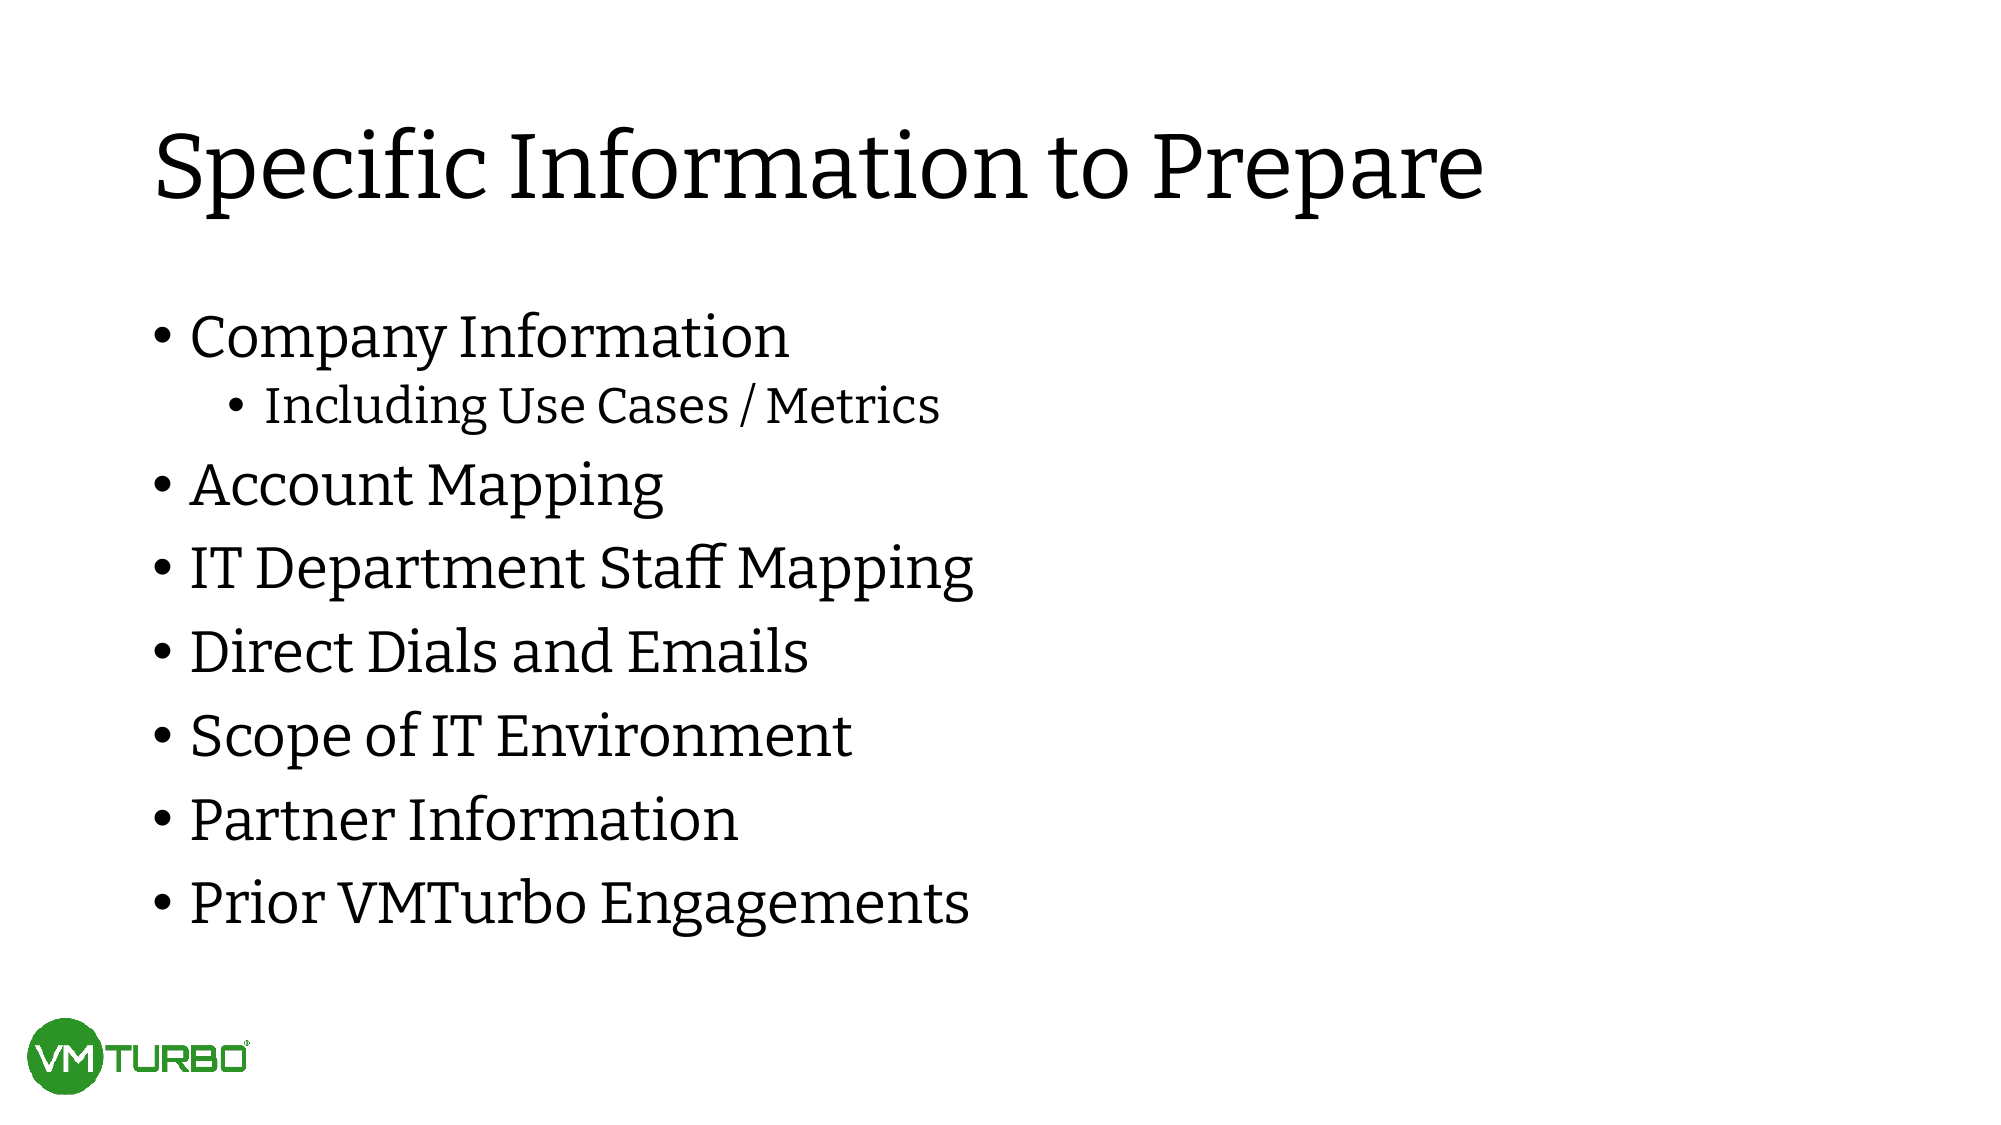

# Specific Information to Prepare
Company Information
Including Use Cases / Metrics
Account Mapping
IT Department Staff Mapping
Direct Dials and Emails
Scope of IT Environment
Partner Information
Prior VMTurbo Engagements